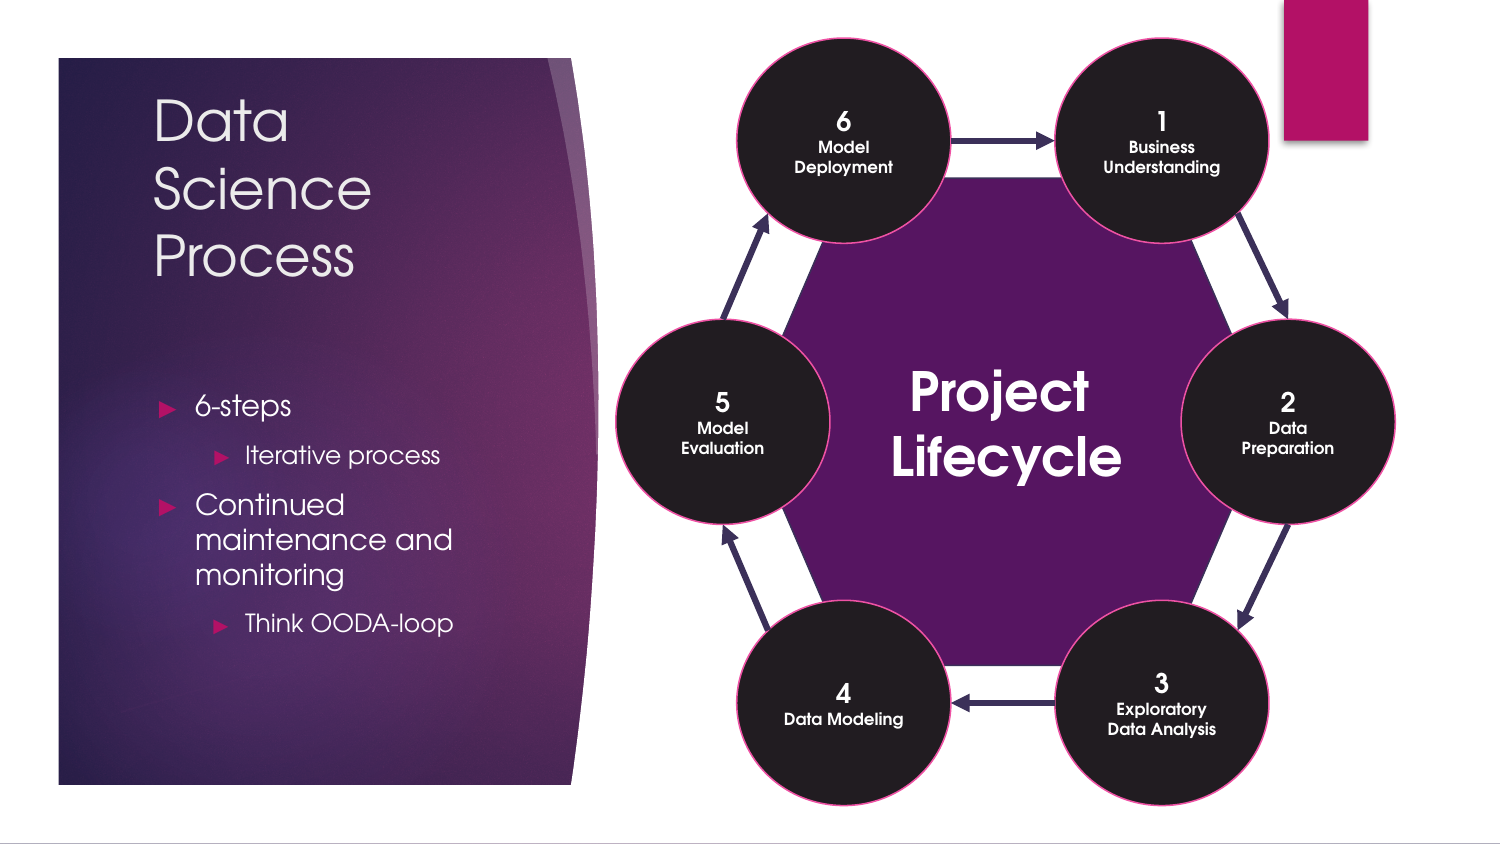

6
Model Deployment
1
Business Understanding
Project
Lifecycle
5
Model Evaluation
2
Data Preparation
3
Exploratory Data Analysis
4
Data Modeling
# Data Science Process
6-steps
Iterative process
Continued maintenance and monitoring
Think OODA-loop